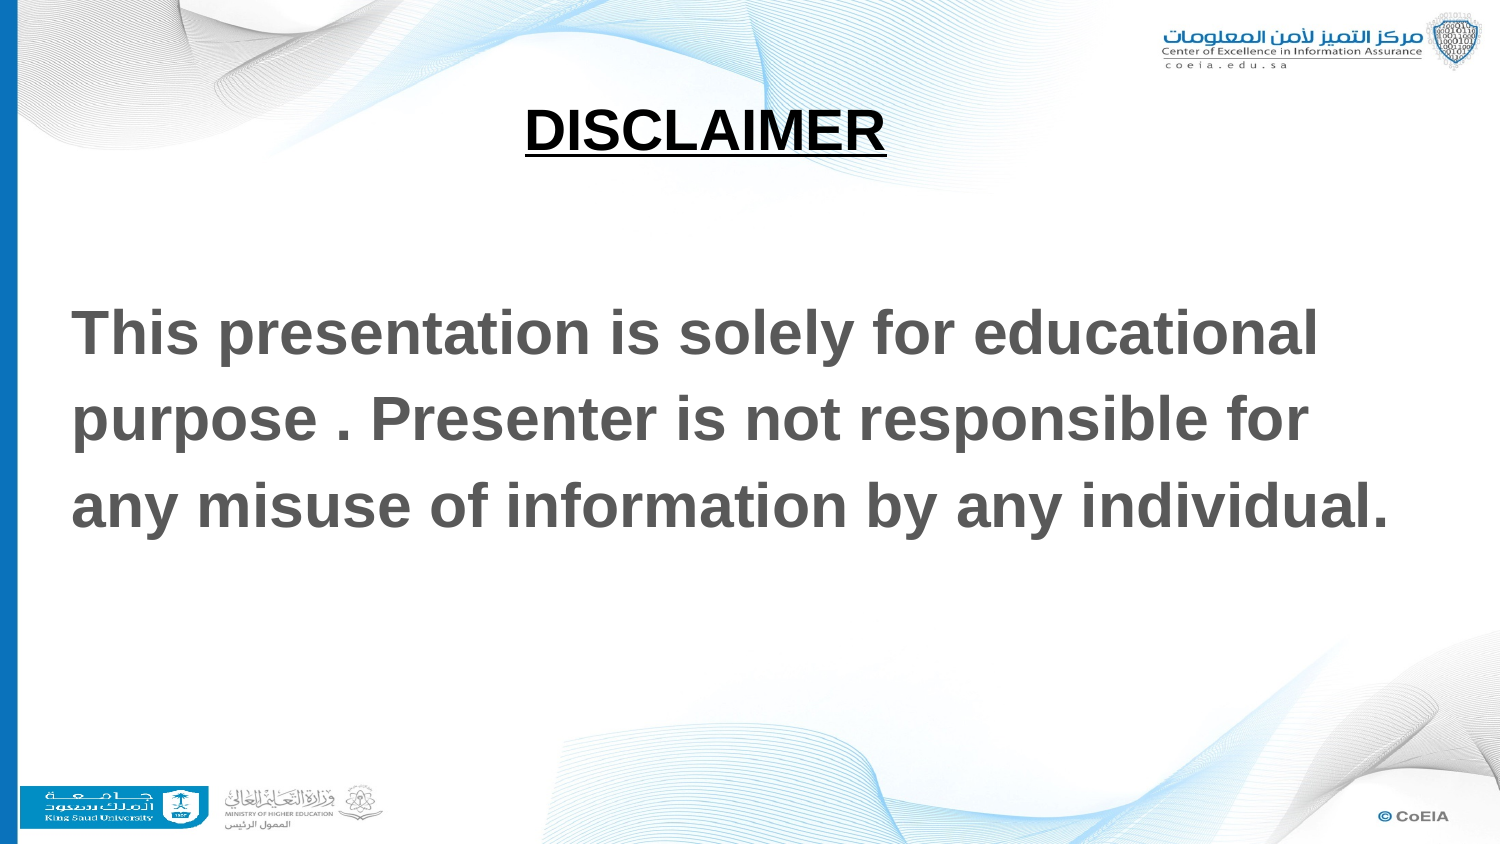

# DISCLAIMER
This presentation is solely for educational purpose . Presenter is not responsible for  any misuse of information by any individual.